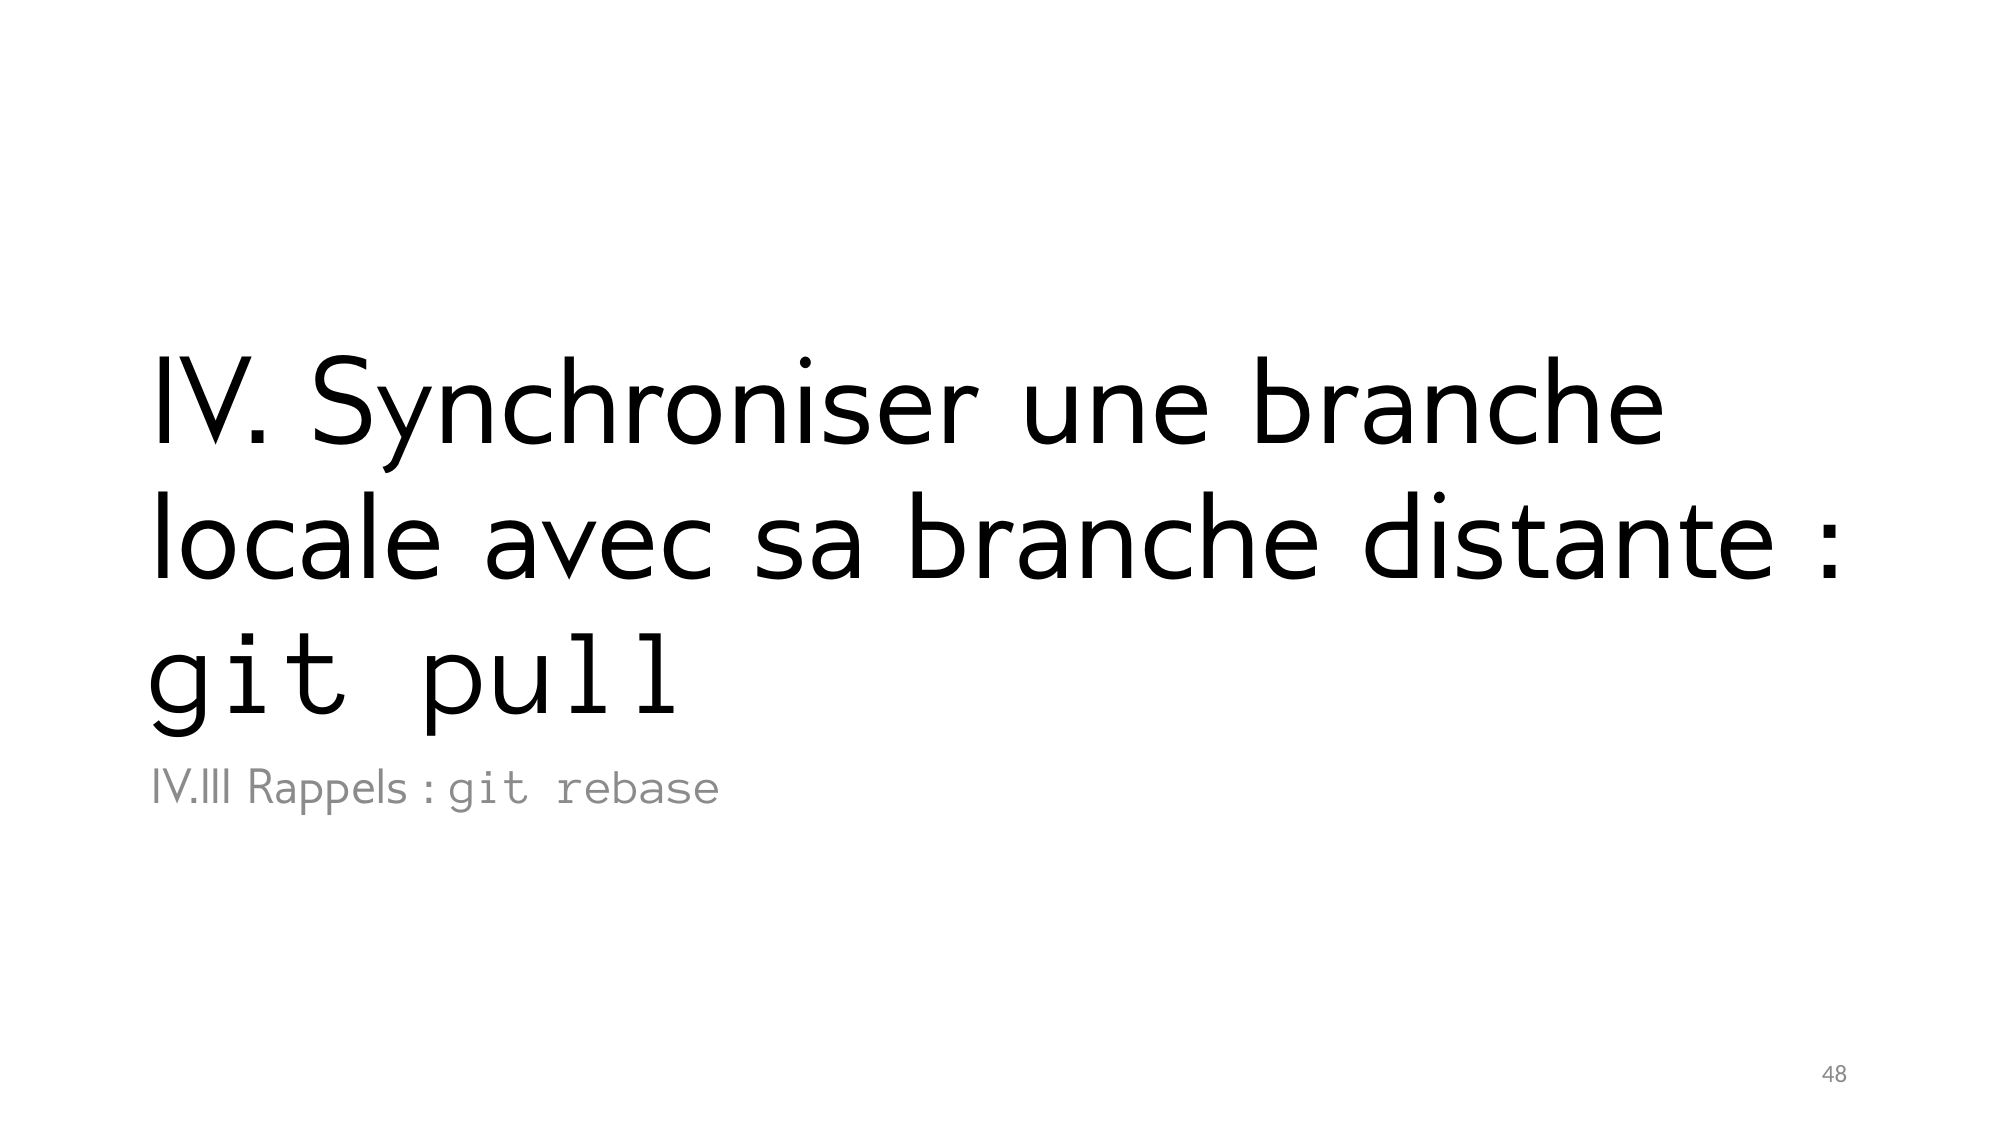

# IV. Synchroniser une branche locale avec sa branche distante : git pull
IV.III Rappels : git rebase
48